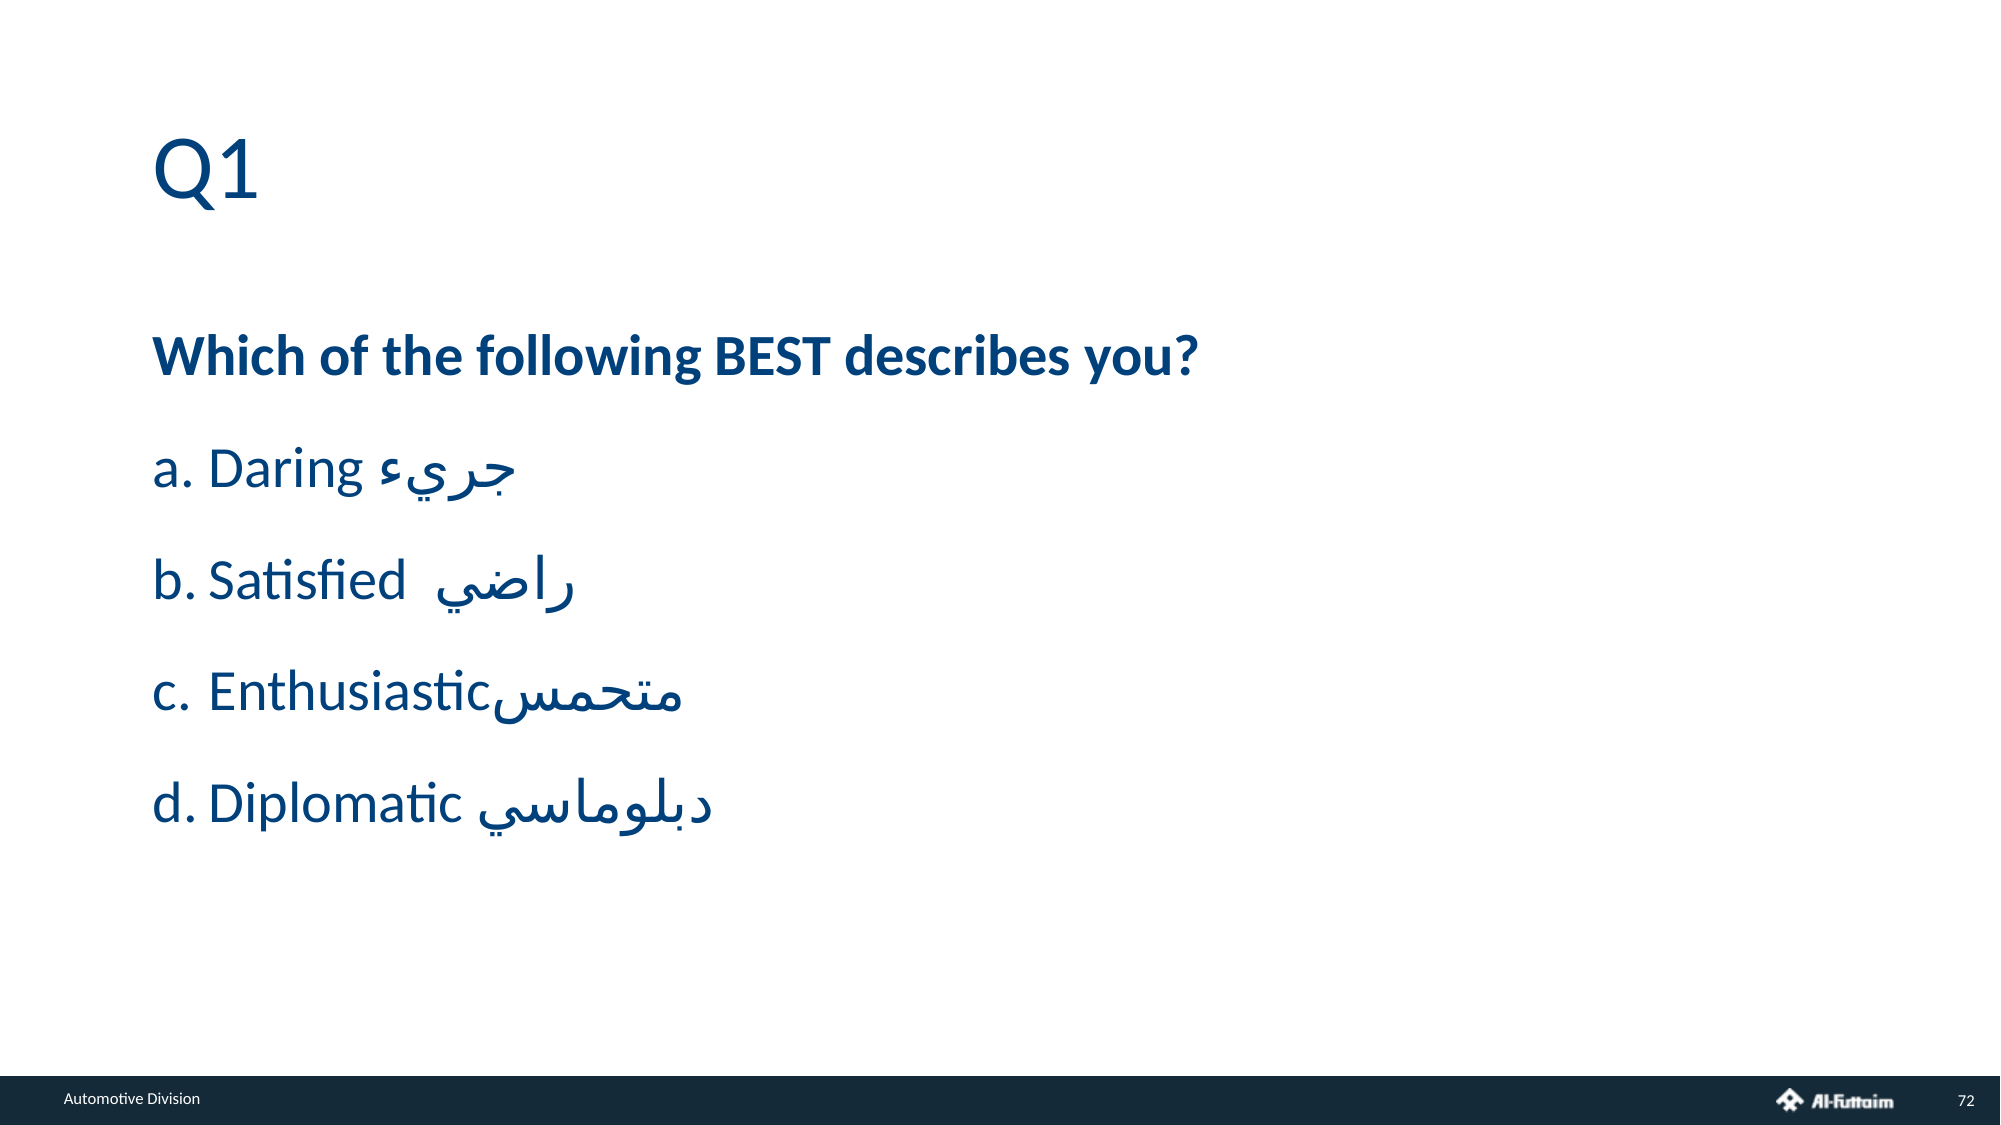

# Q1
Which of the following BEST describes you?
Daring جريء
Satisfied  راضي
Enthusiasticمتحمس
Diplomatic دبلوماسي